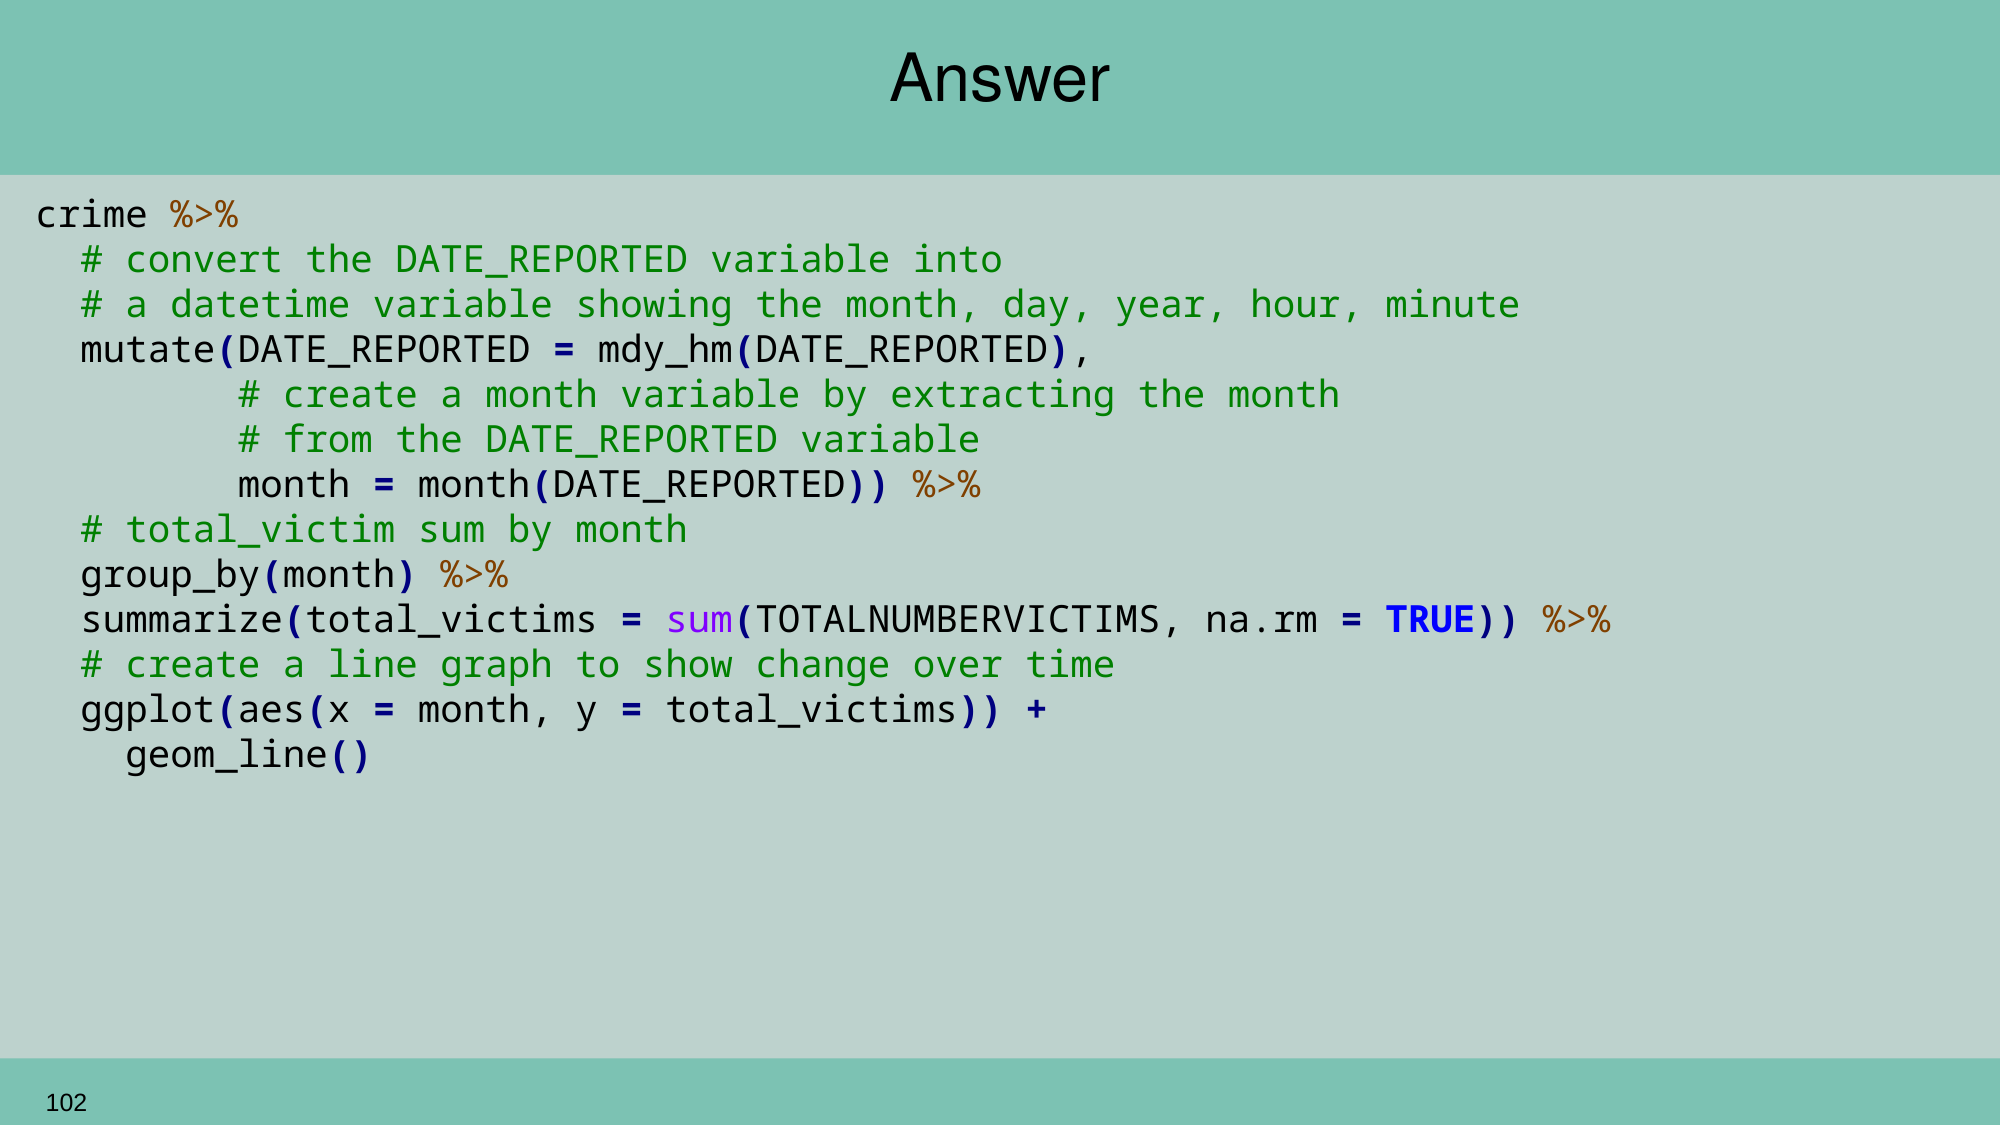

# Answer
crime %>%
  # convert the DATE_REPORTED variable into
  # a datetime variable showing the month, day, year, hour, minute
  mutate(DATE_REPORTED = mdy_hm(DATE_REPORTED),
         # create a month variable by extracting the month
         # from the DATE_REPORTED variable
         month = month(DATE_REPORTED)) %>%
  # total_victim sum by month
  group_by(month) %>%
  summarize(total_victims = sum(TOTALNUMBERVICTIMS, na.rm = TRUE)) %>%
  # create a line graph to show change over time
  ggplot(aes(x = month, y = total_victims)) +
    geom_line()